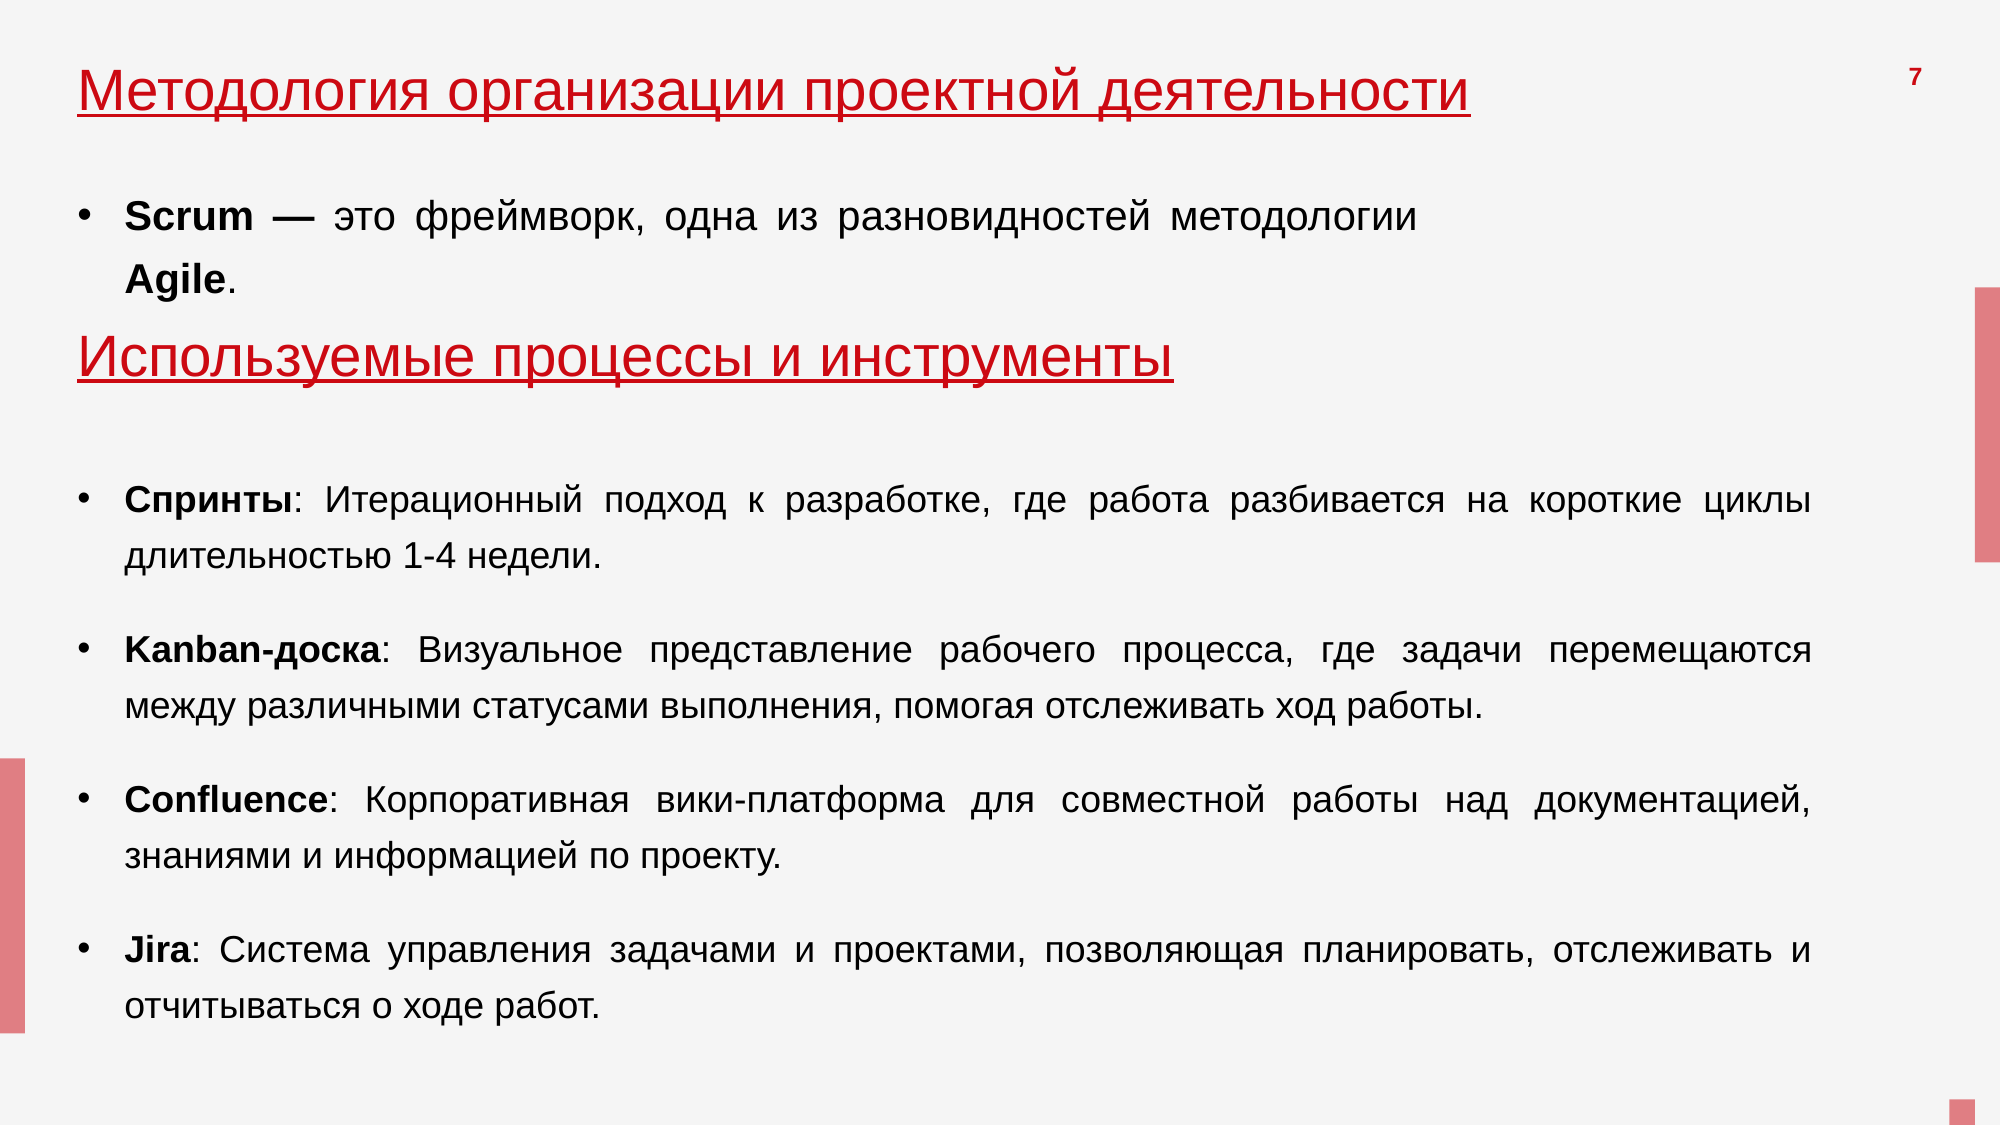

# Методология организации проектной деятельности
7
Scrum — это фреймворк, одна из разновидностей методологии Agile.
Используемые процессы и инструменты
Спринты: Итерационный подход к разработке, где работа разбивается на короткие циклы длительностью 1-4 недели.
Kanban-доска: Визуальное представление рабочего процесса, где задачи перемещаются между различными статусами выполнения, помогая отслеживать ход работы.
Confluence: Корпоративная вики-платформа для совместной работы над документацией, знаниями и информацией по проекту.
Jira: Система управления задачами и проектами, позволяющая планировать, отслеживать и отчитываться о ходе работ.